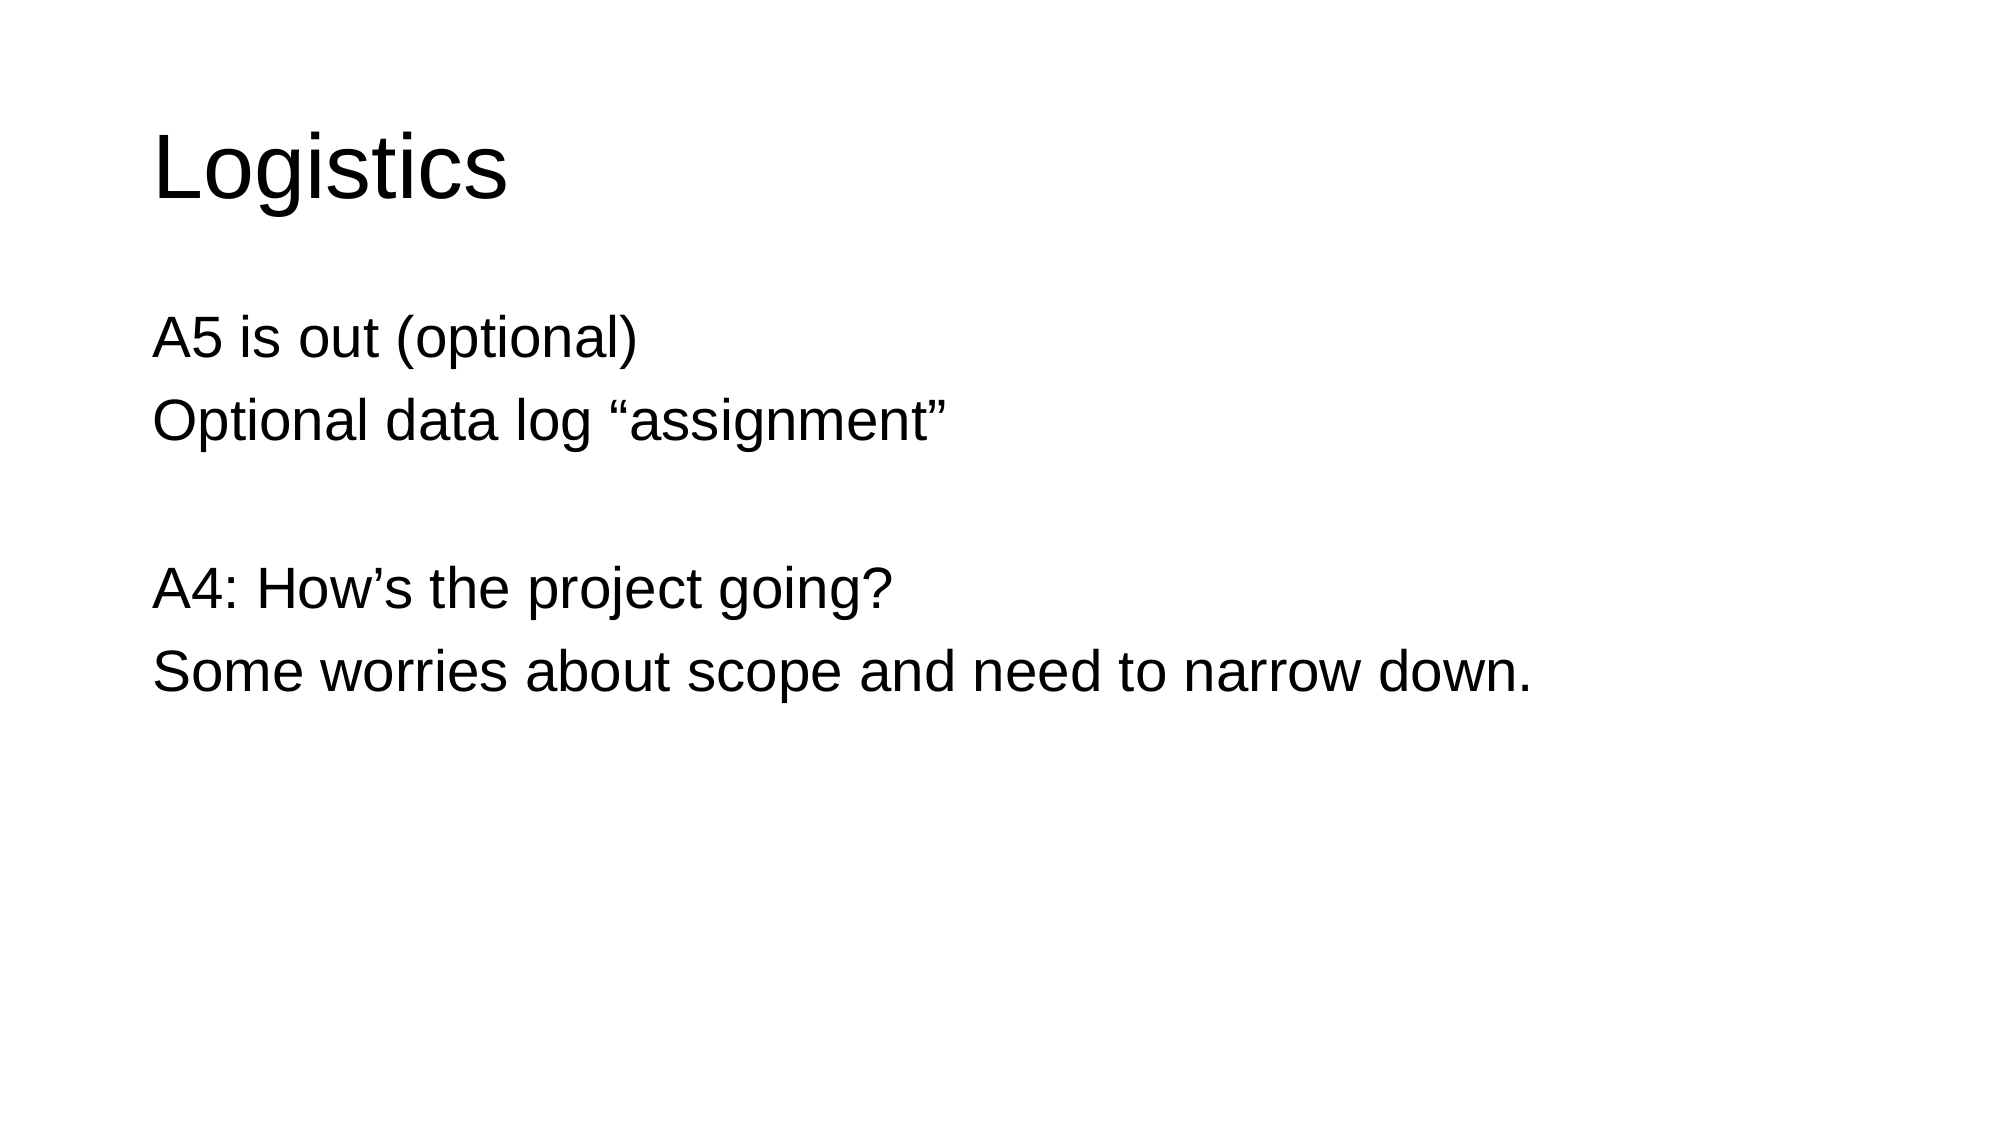

# Logistics
A5 is out (optional)
Optional data log “assignment”

A4: How’s the project going?
Some worries about scope and need to narrow down.